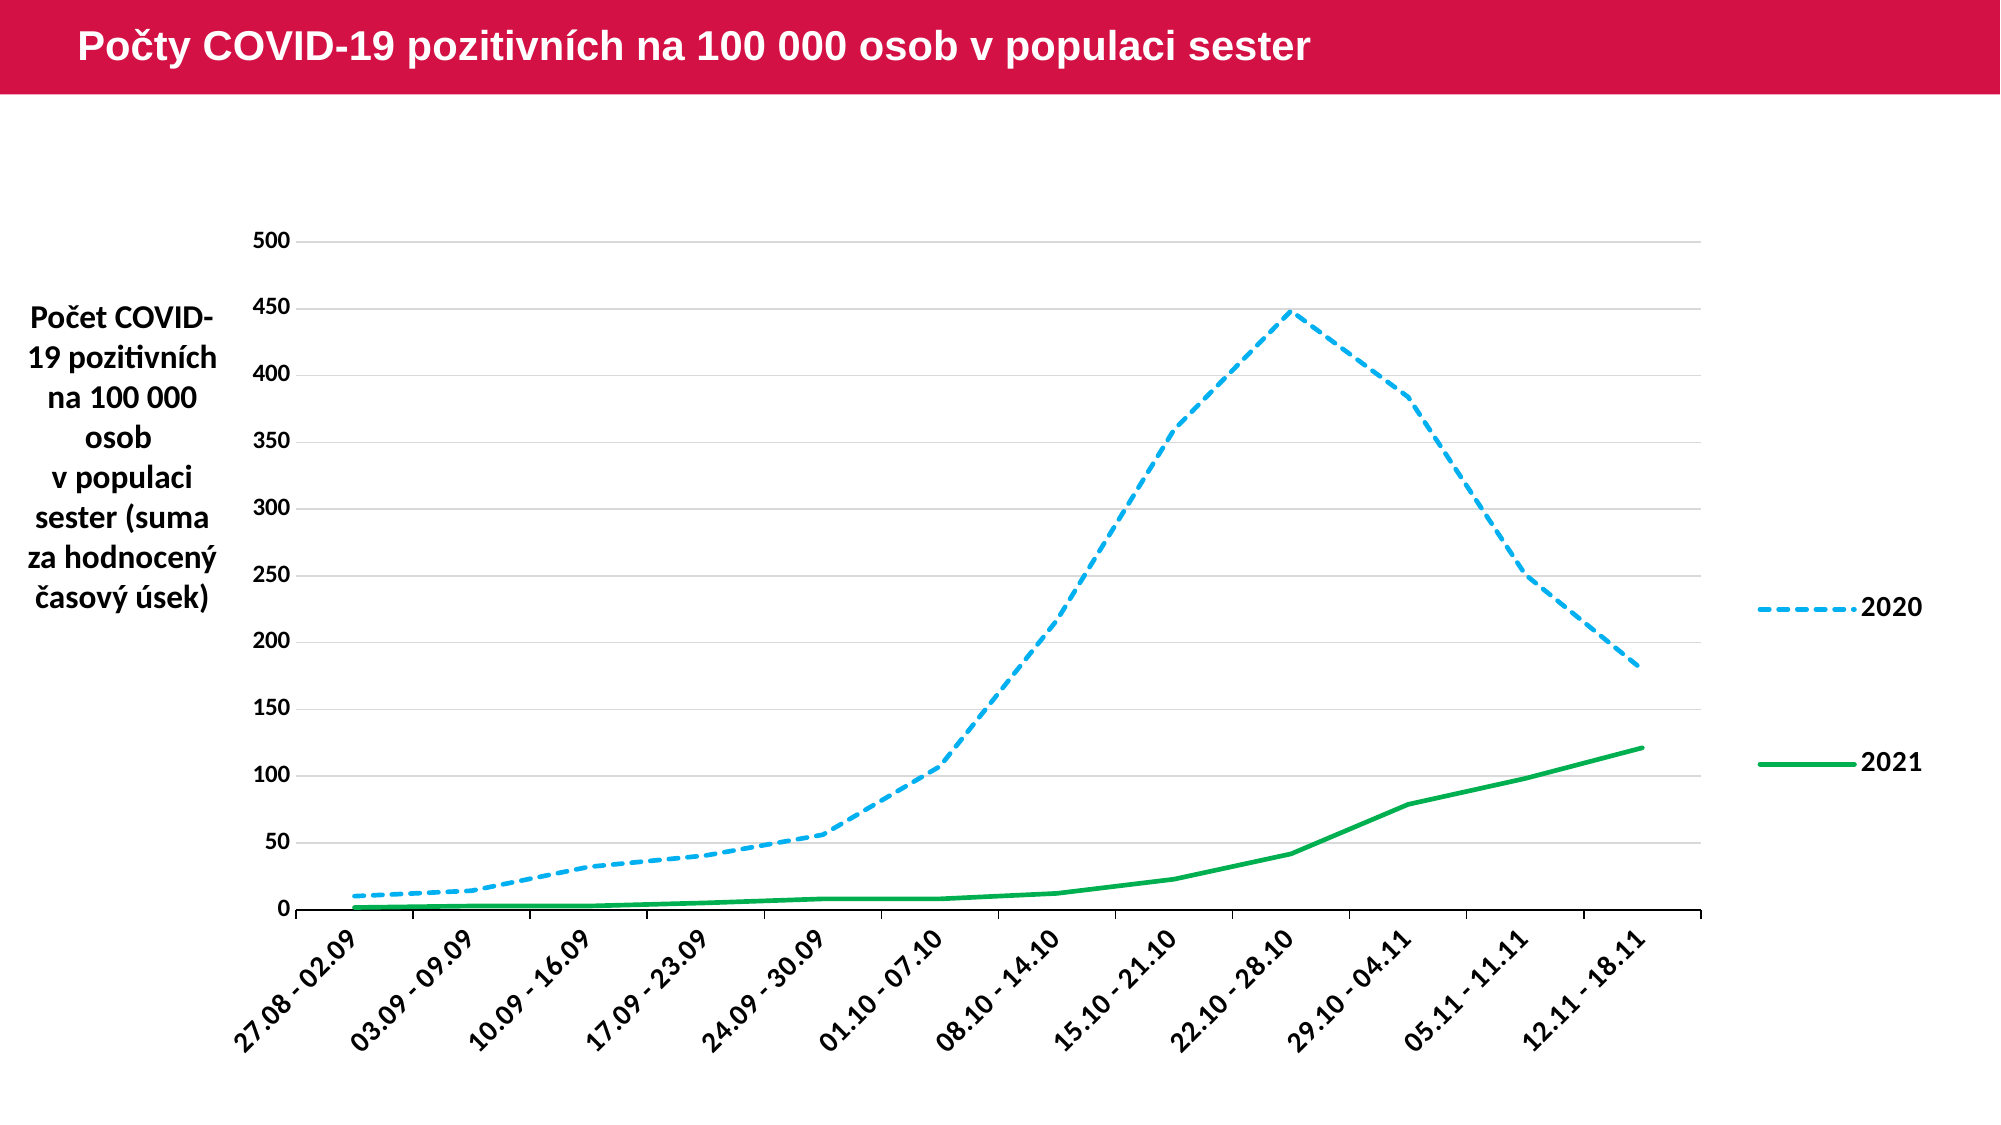

# Počty COVID-19 pozitivních na 100 000 osob v populaci sester

### Chart

| Category | 2020 | 2021 |
|---|---|---|
| 27.08 - 02.09 | 10.1531146 | 1.6550742 |
| 03.09 - 09.09 | 14.2279572 | 2.7570349 |
| 10.09 - 16.09 | 32.077436 | 2.7549917 |
| 17.09 - 23.09 | 40.6075108 | 5.0929953 |
| 24.09 - 30.09 | 56.1323938 | 8.1152419 |
| 01.10 - 07.10 | 107.3501197 | 8.1125861 |
| 08.10 - 14.10 | 216.8529305 | 12.2395485 |
| 15.10 - 21.10 | 359.4083886 | 22.8324947 |
| 22.10 - 28.10 | 448.4367578 | 41.8202828 |
| 29.10 - 04.11 | 383.9122486 | 78.8437352 |
| 05.11 - 11.11 | 250.9399793 | 98.2926809 |
| 12.11 - 18.11 | 179.7970006 | 121.2062779 |
Počet COVID-19 pozitivních na 100 000 osob  v populaci sester (suma za hodnocený časový úsek)